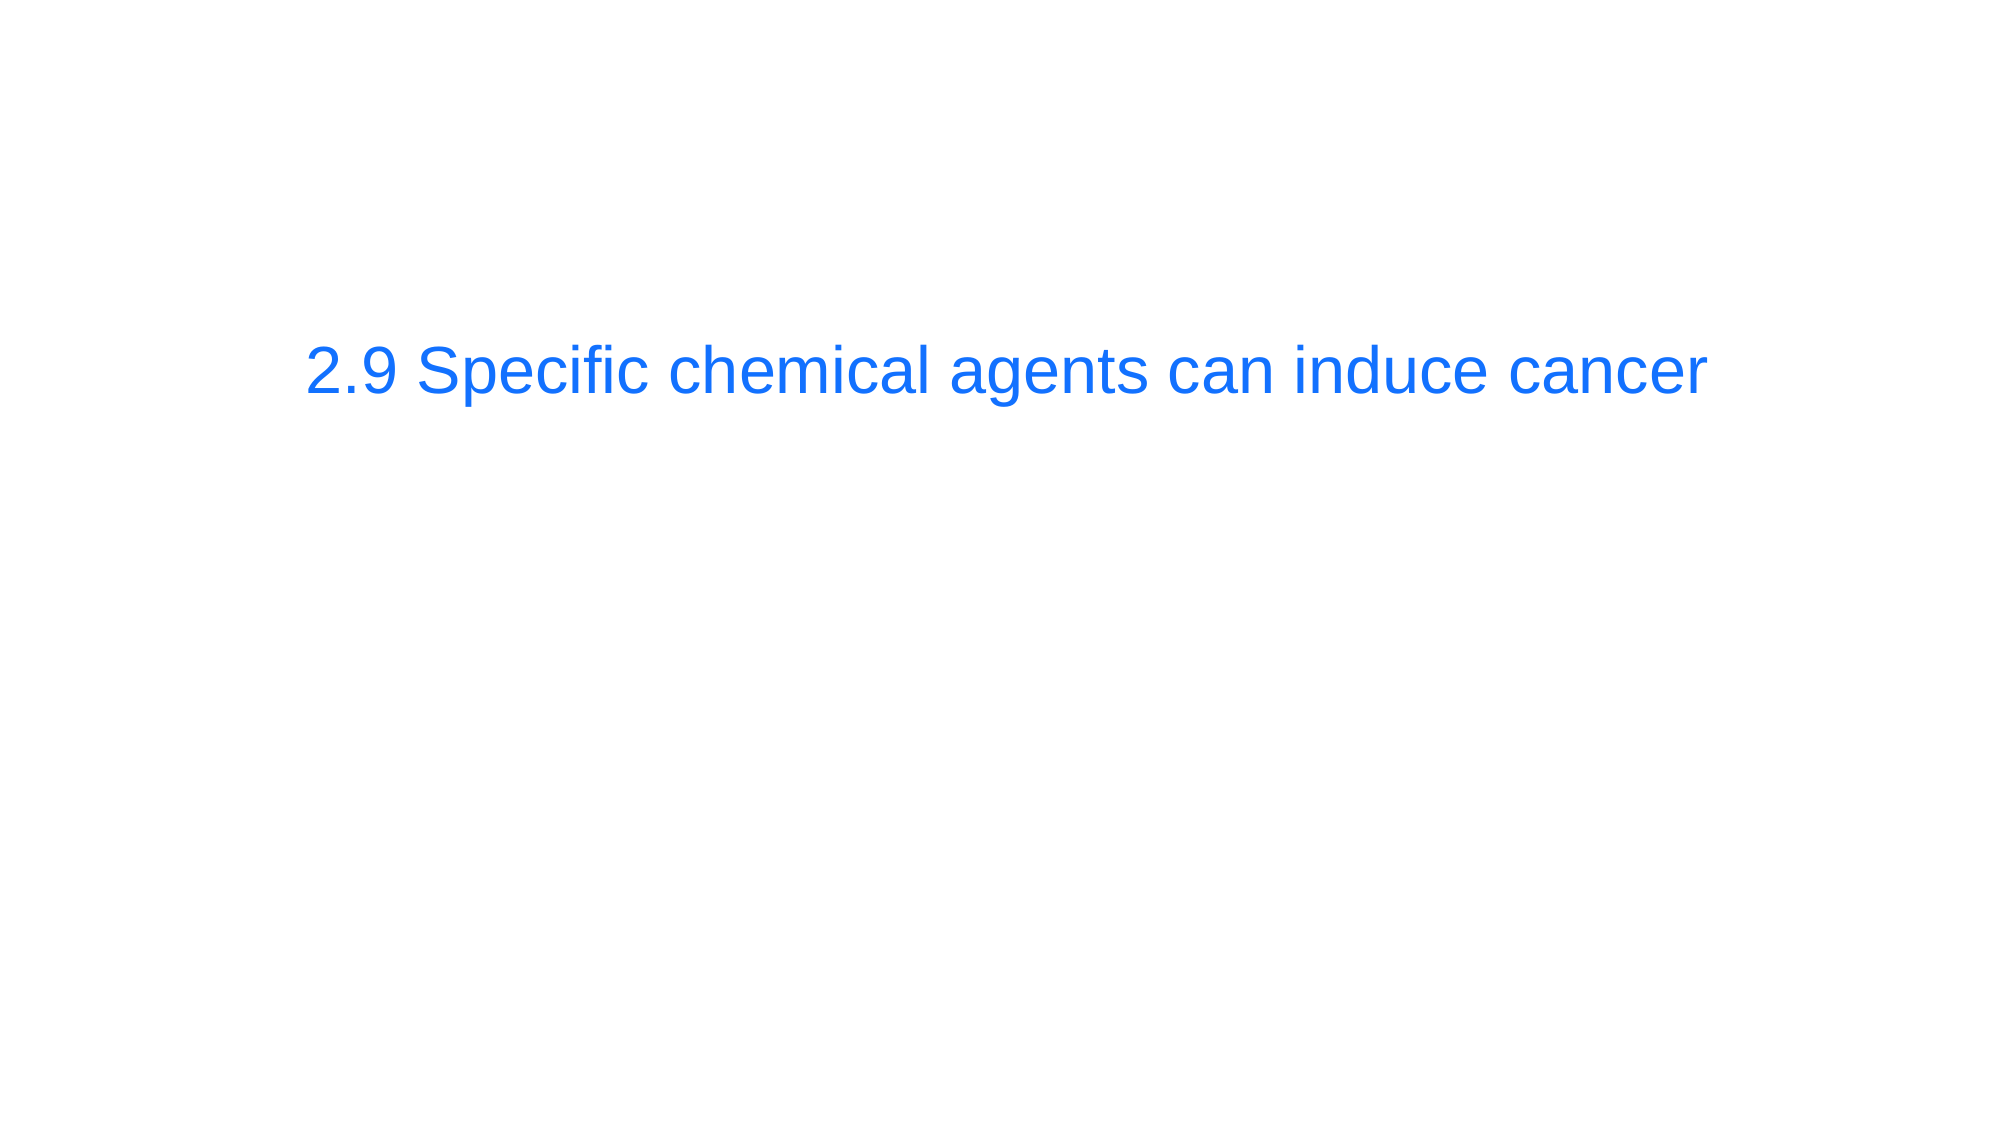

2.9 Specific chemical agents can induce cancer